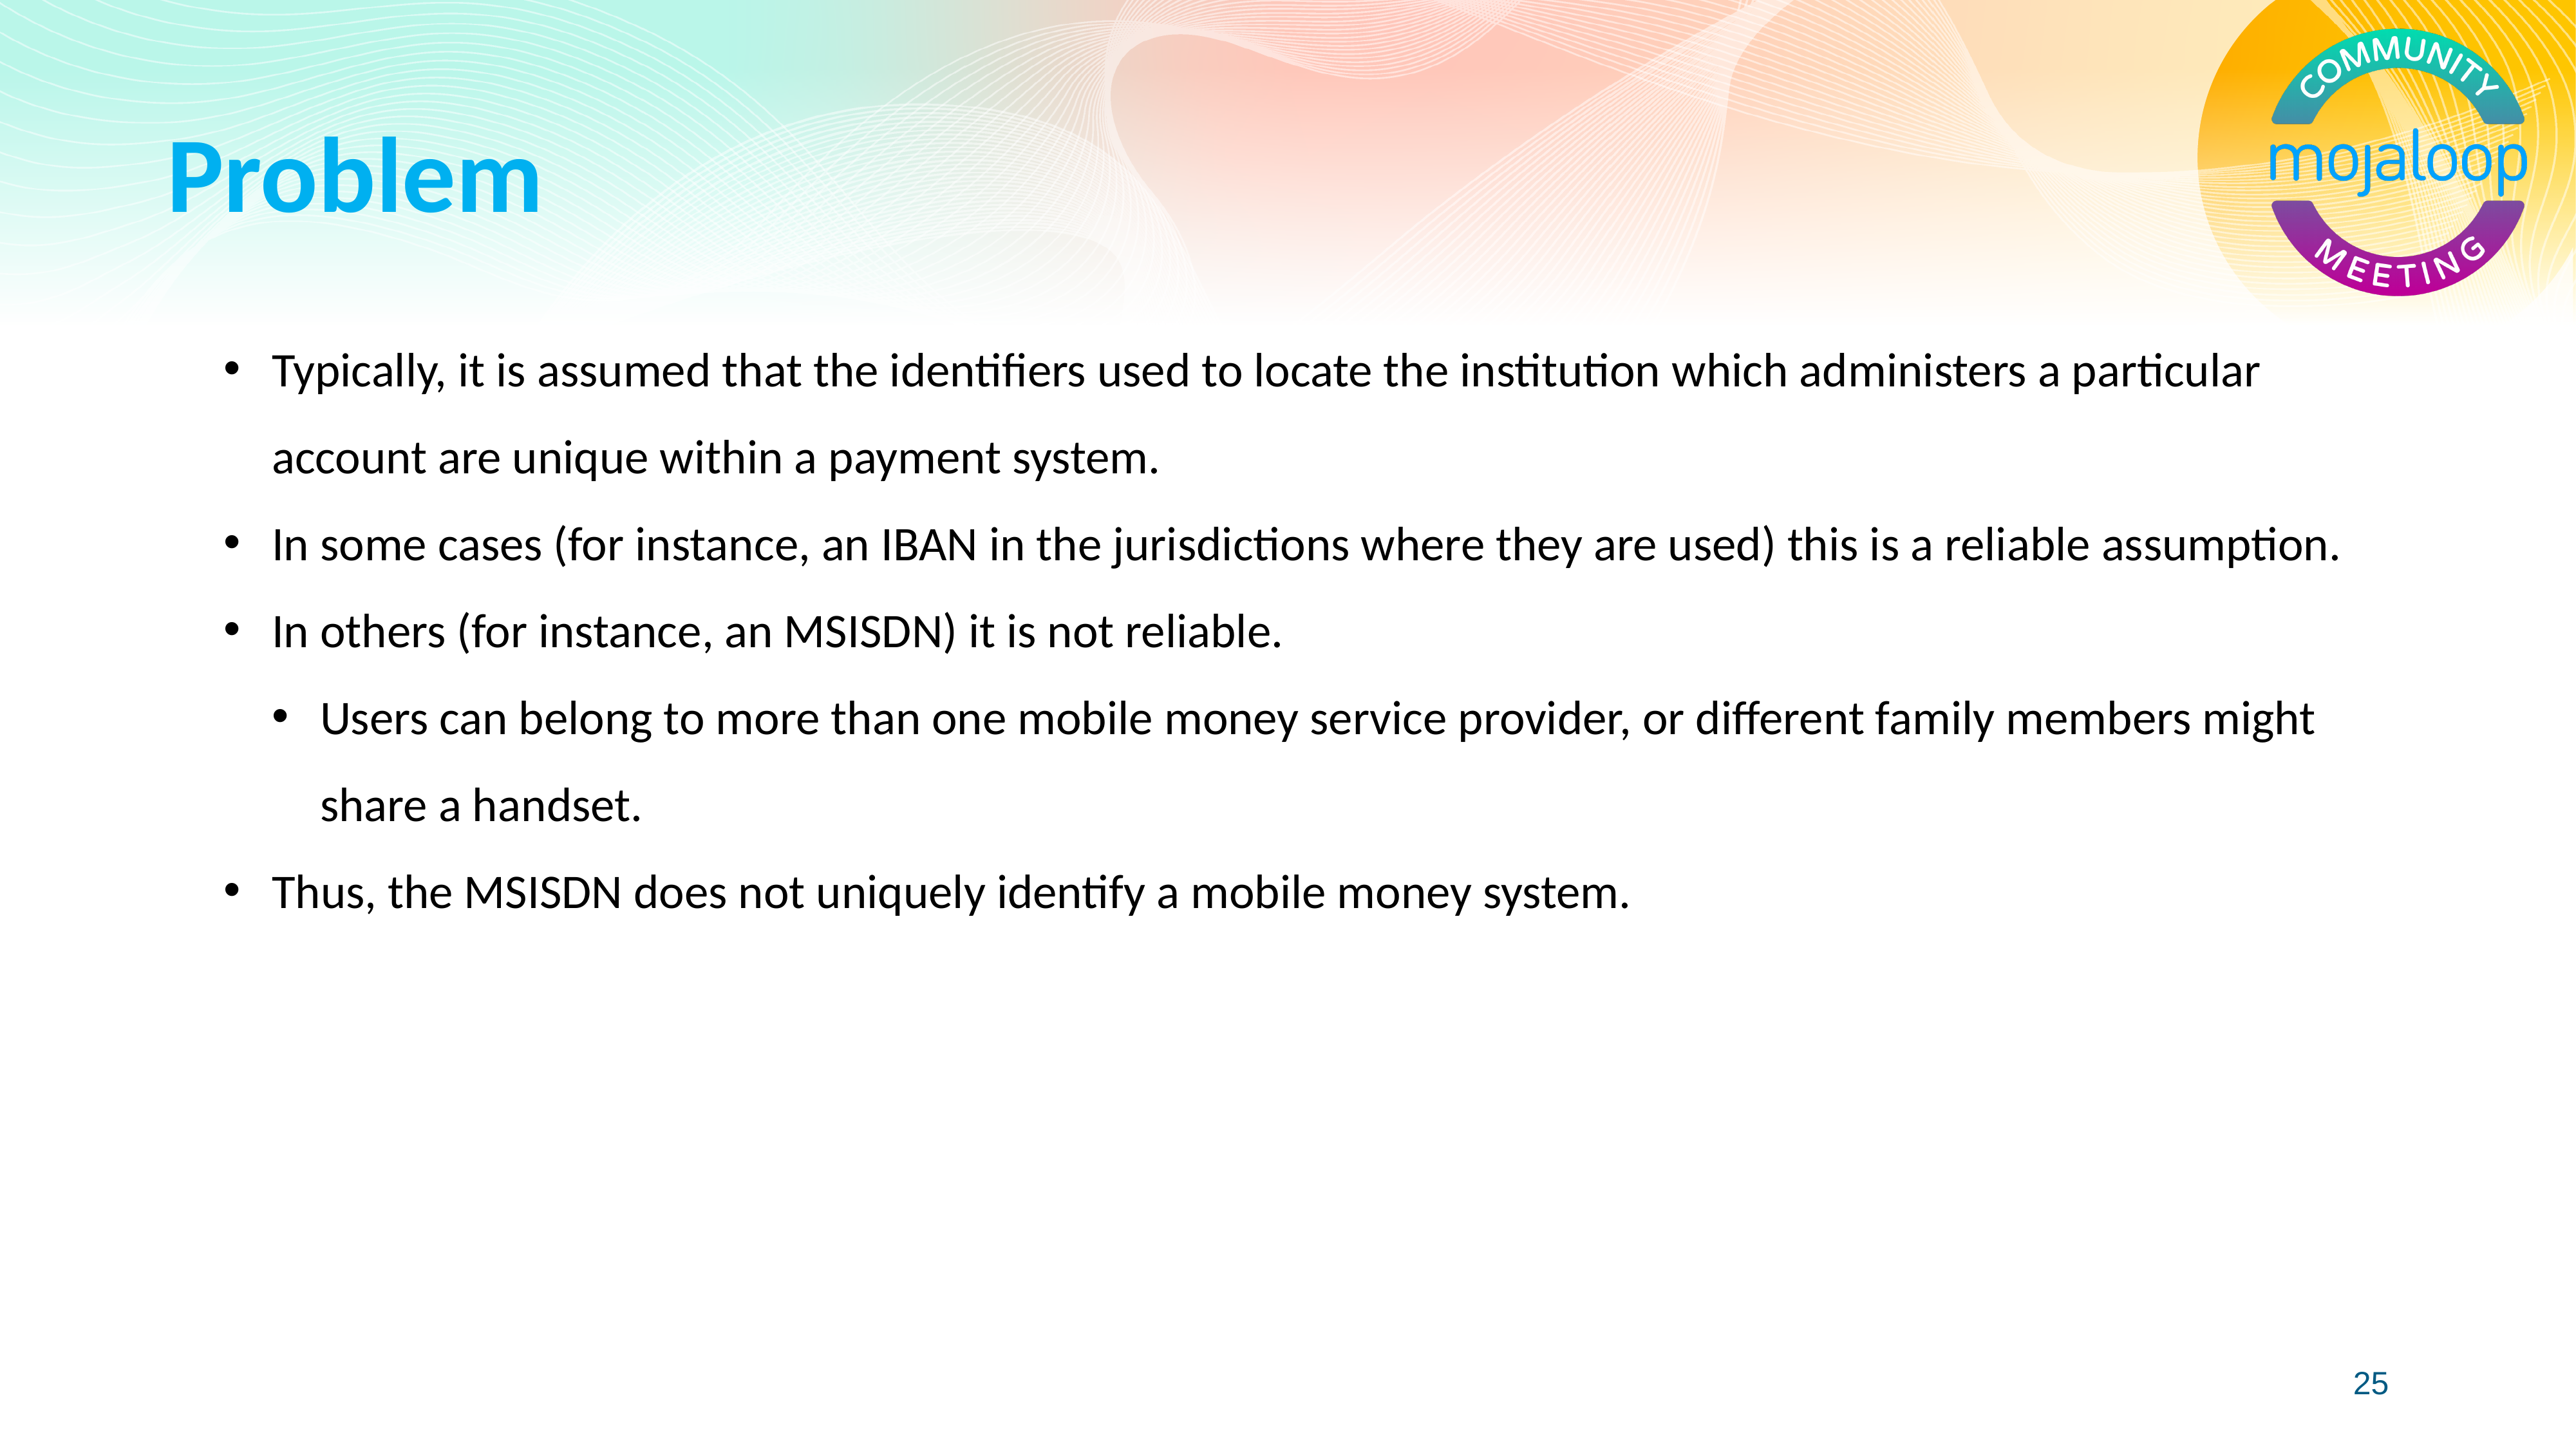

Problem
Typically, it is assumed that the identifiers used to locate the institution which administers a particular account are unique within a payment system.
In some cases (for instance, an IBAN in the jurisdictions where they are used) this is a reliable assumption.
In others (for instance, an MSISDN) it is not reliable.
Users can belong to more than one mobile money service provider, or different family members might share a handset.
Thus, the MSISDN does not uniquely identify a mobile money system.
25